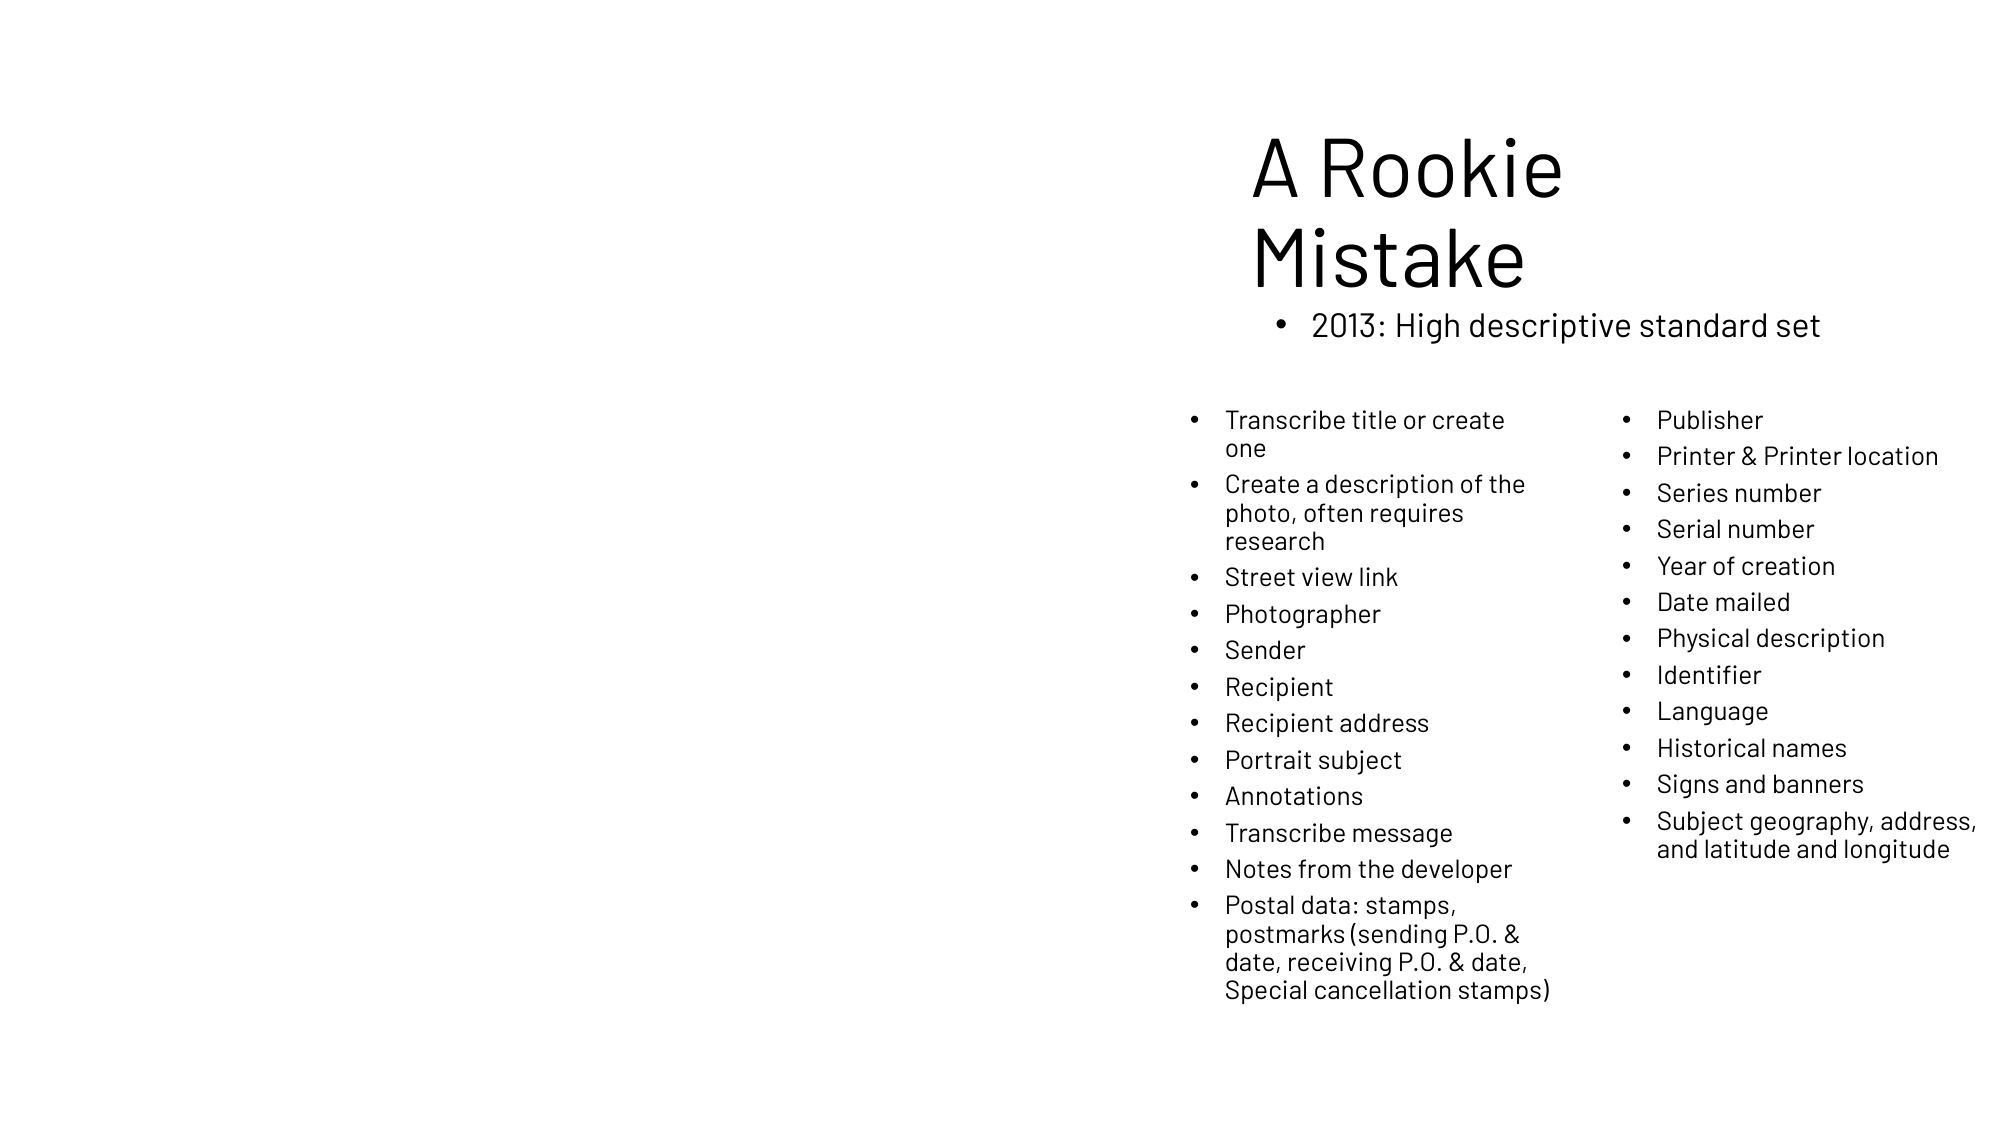

# A Rookie Mistake

2013: High descriptive standard set
Transcribe title or create one
Create a description of the photo, often requires research
Street view link
Photographer
Sender
Recipient
Recipient address
Portrait subject
Annotations
Transcribe message
Notes from the developer
Postal data: stamps, postmarks (sending P.O. & date, receiving P.O. & date, Special cancellation stamps)
Publisher
Printer & Printer location
Series number
Serial number
Year of creation
Date mailed
Physical description
Identifier
Language
Historical names
Signs and banners
Subject geography, address, and latitude and longitude